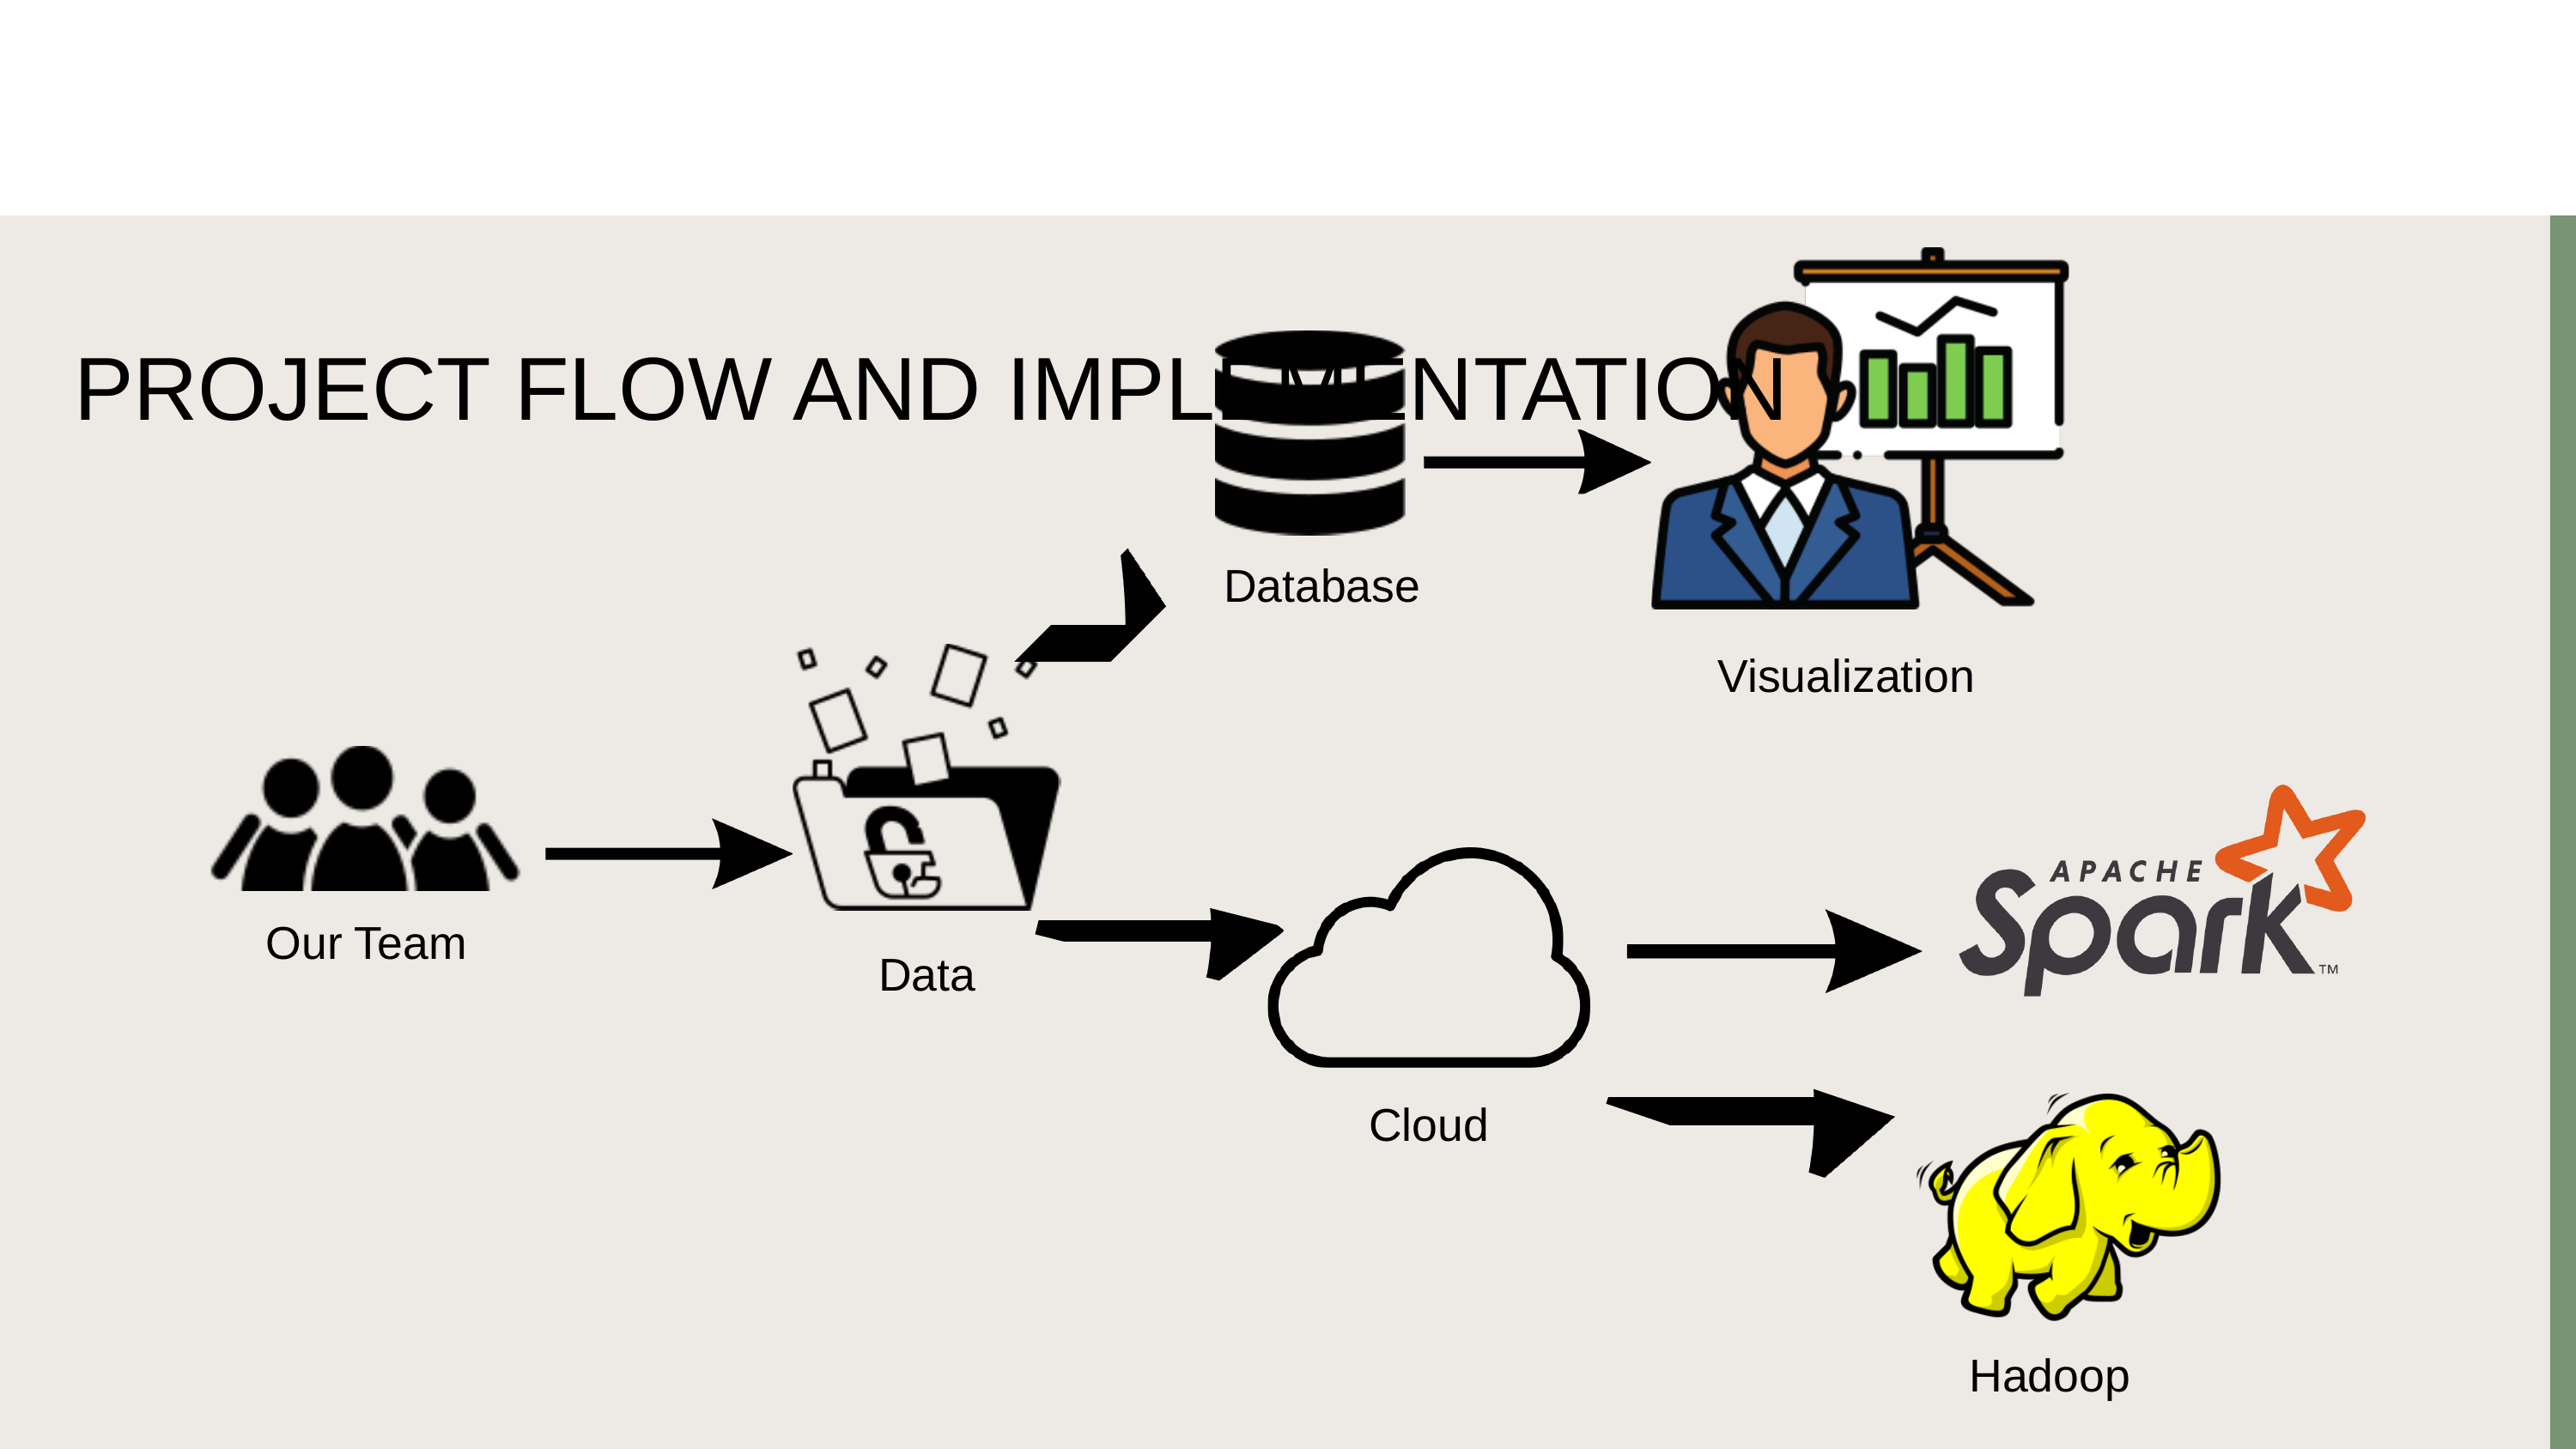

PROJECT FLOW AND IMPLEMENTATION

Database

Visualization

Our Team

Data

Cloud

Hadoop